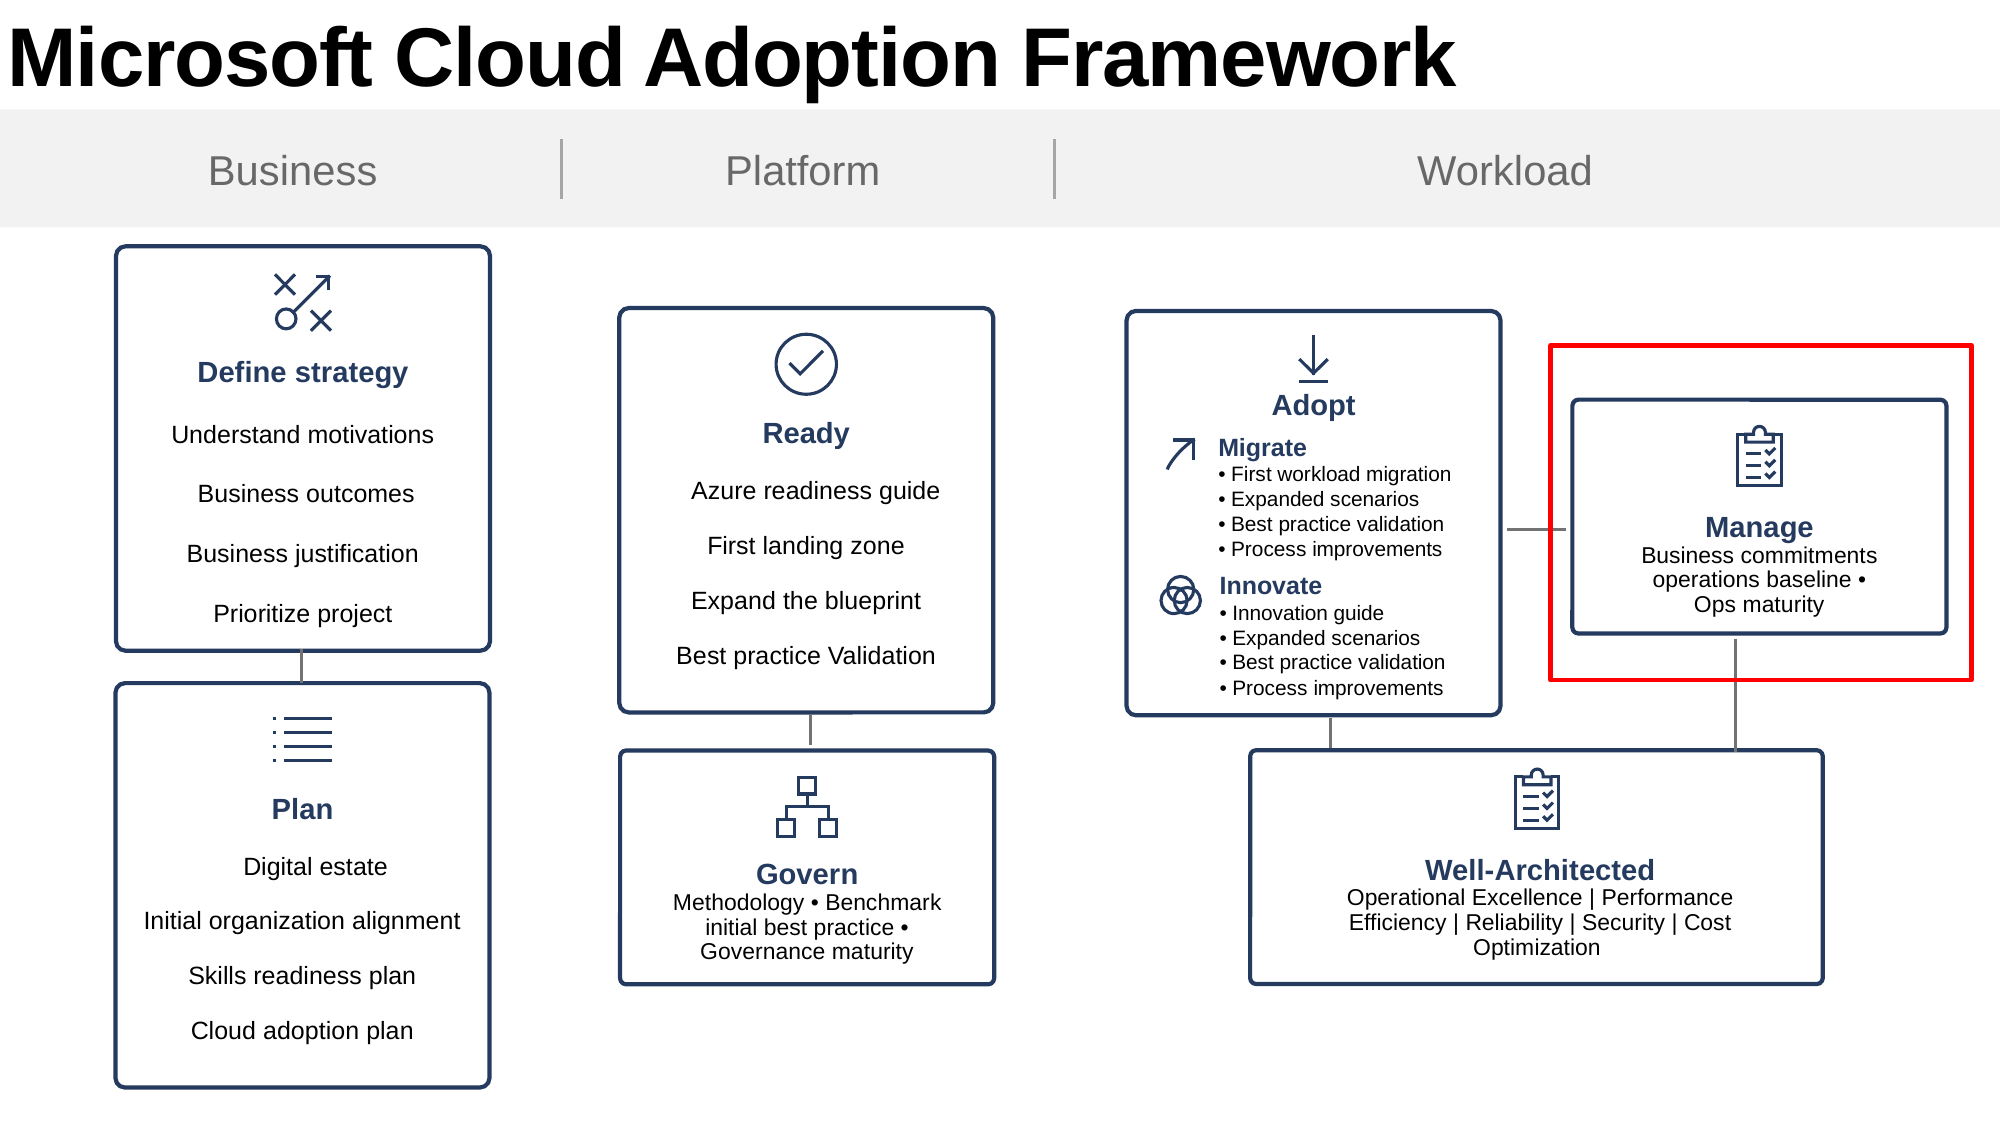

# Microsoft Cloud Adoption Framework

Business
Platform
Workload

Define strategy

Understand motivations

 Business outcomes

Business justification

Prioritize project

Adopt

Ready
   Azure readiness guide
First landing zone
Expand the blueprint
Best practice Validation
Migrate
• First workload migration
• Expanded scenarios
• Best practice validation
• Process improvements

Manage
Business commitments
operations baseline •
Ops maturity
Innovate
• Innovation guide
• Expanded scenarios
• Best practice validation
• Process improvements

Plan
    Digital estate
Initial organization alignment
Skills readiness plan
Cloud adoption plan
Well-Architected
Operational Excellence | Performance Efficiency | Reliability | Security | Cost Optimization
Govern
Methodology • Benchmark
initial best practice • Governance maturity